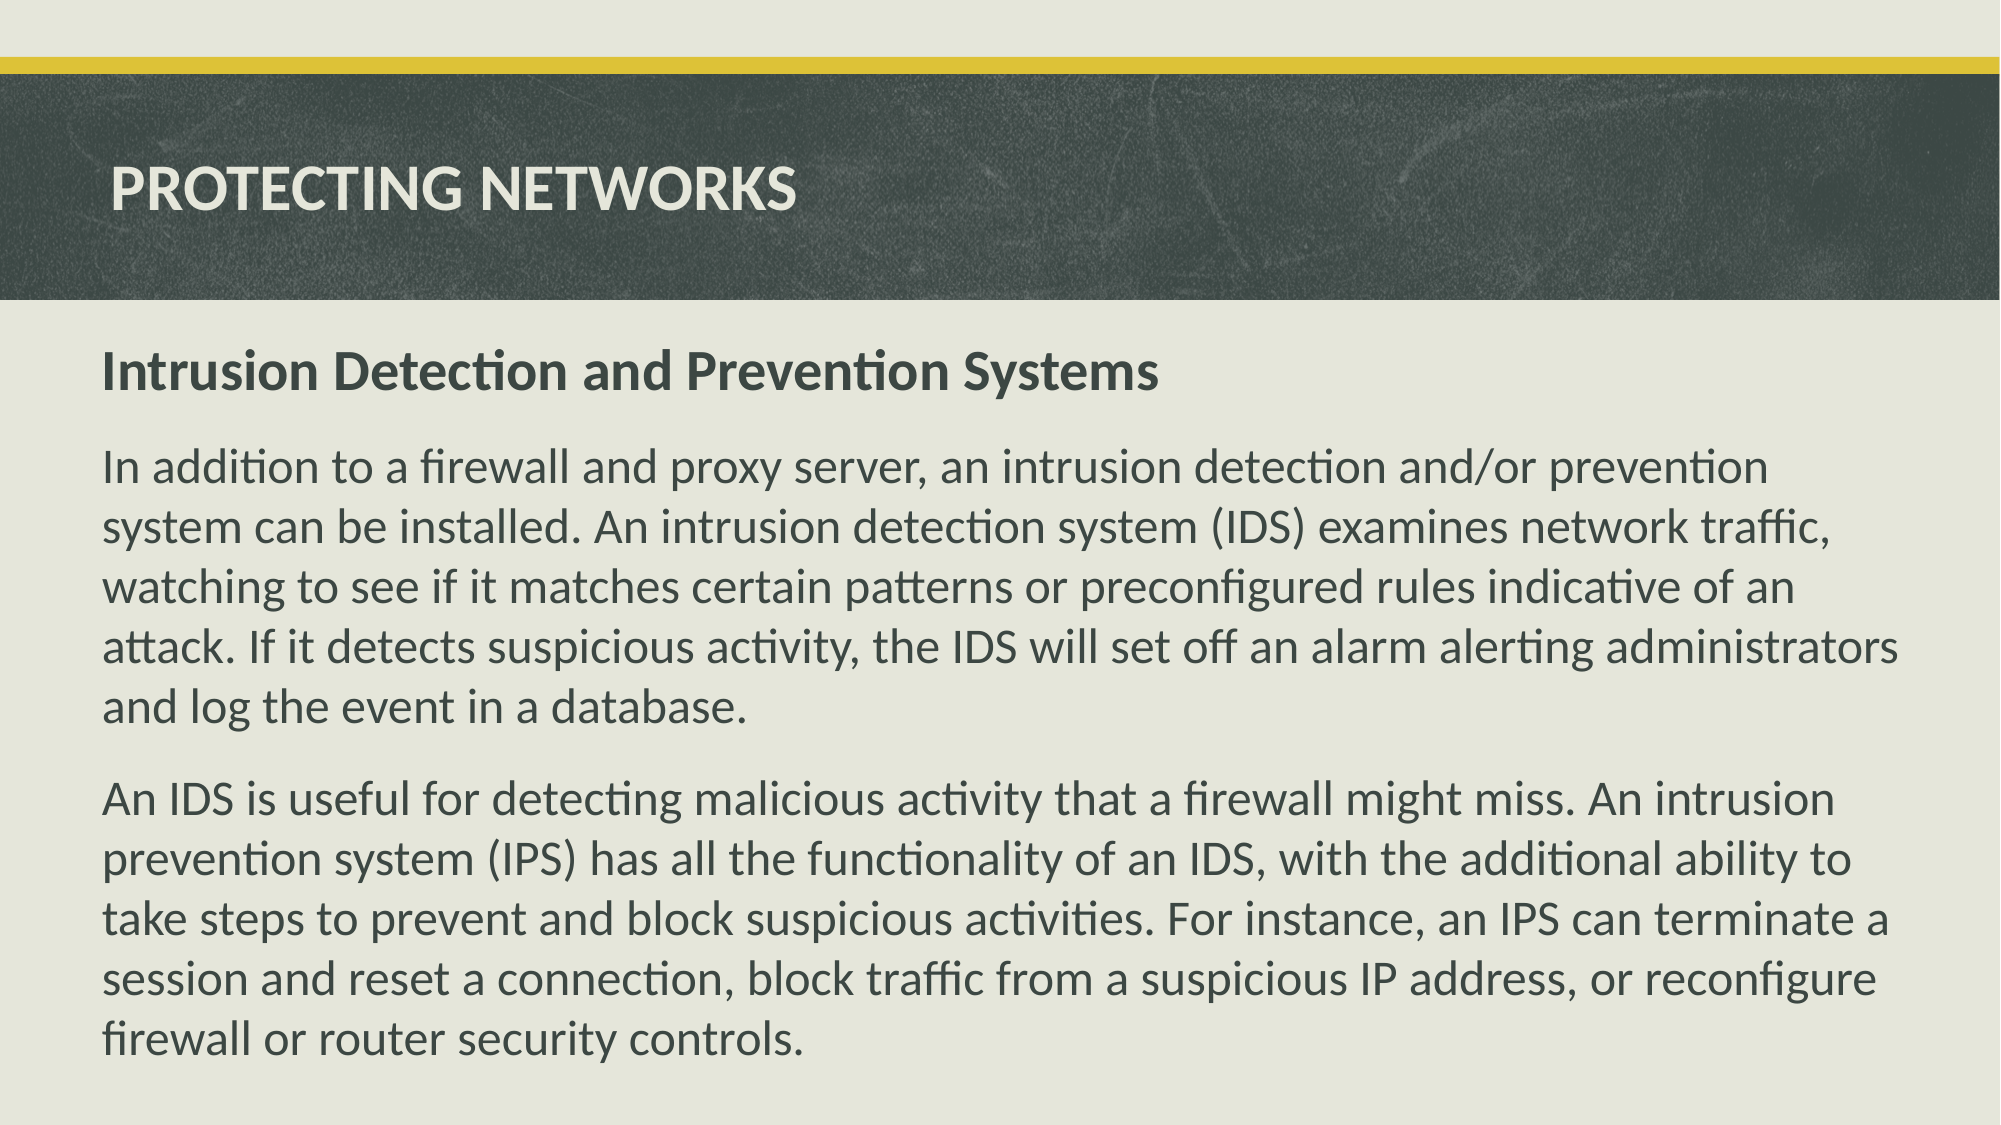

# PROTECTING NETWORKS
Intrusion Detection and Prevention Systems
In addition to a firewall and proxy server, an intrusion detection and/or prevention system can be installed. An intrusion detection system (IDS) examines network traffic, watching to see if it matches certain patterns or preconfigured rules indicative of an attack. If it detects suspicious activity, the IDS will set off an alarm alerting administrators and log the event in a database.
An IDS is useful for detecting malicious activity that a firewall might miss. An intrusion prevention system (IPS) has all the functionality of an IDS, with the additional ability to take steps to prevent and block suspicious activities. For instance, an IPS can terminate a session and reset a connection, block traffic from a suspicious IP address, or reconfigure firewall or router security controls.